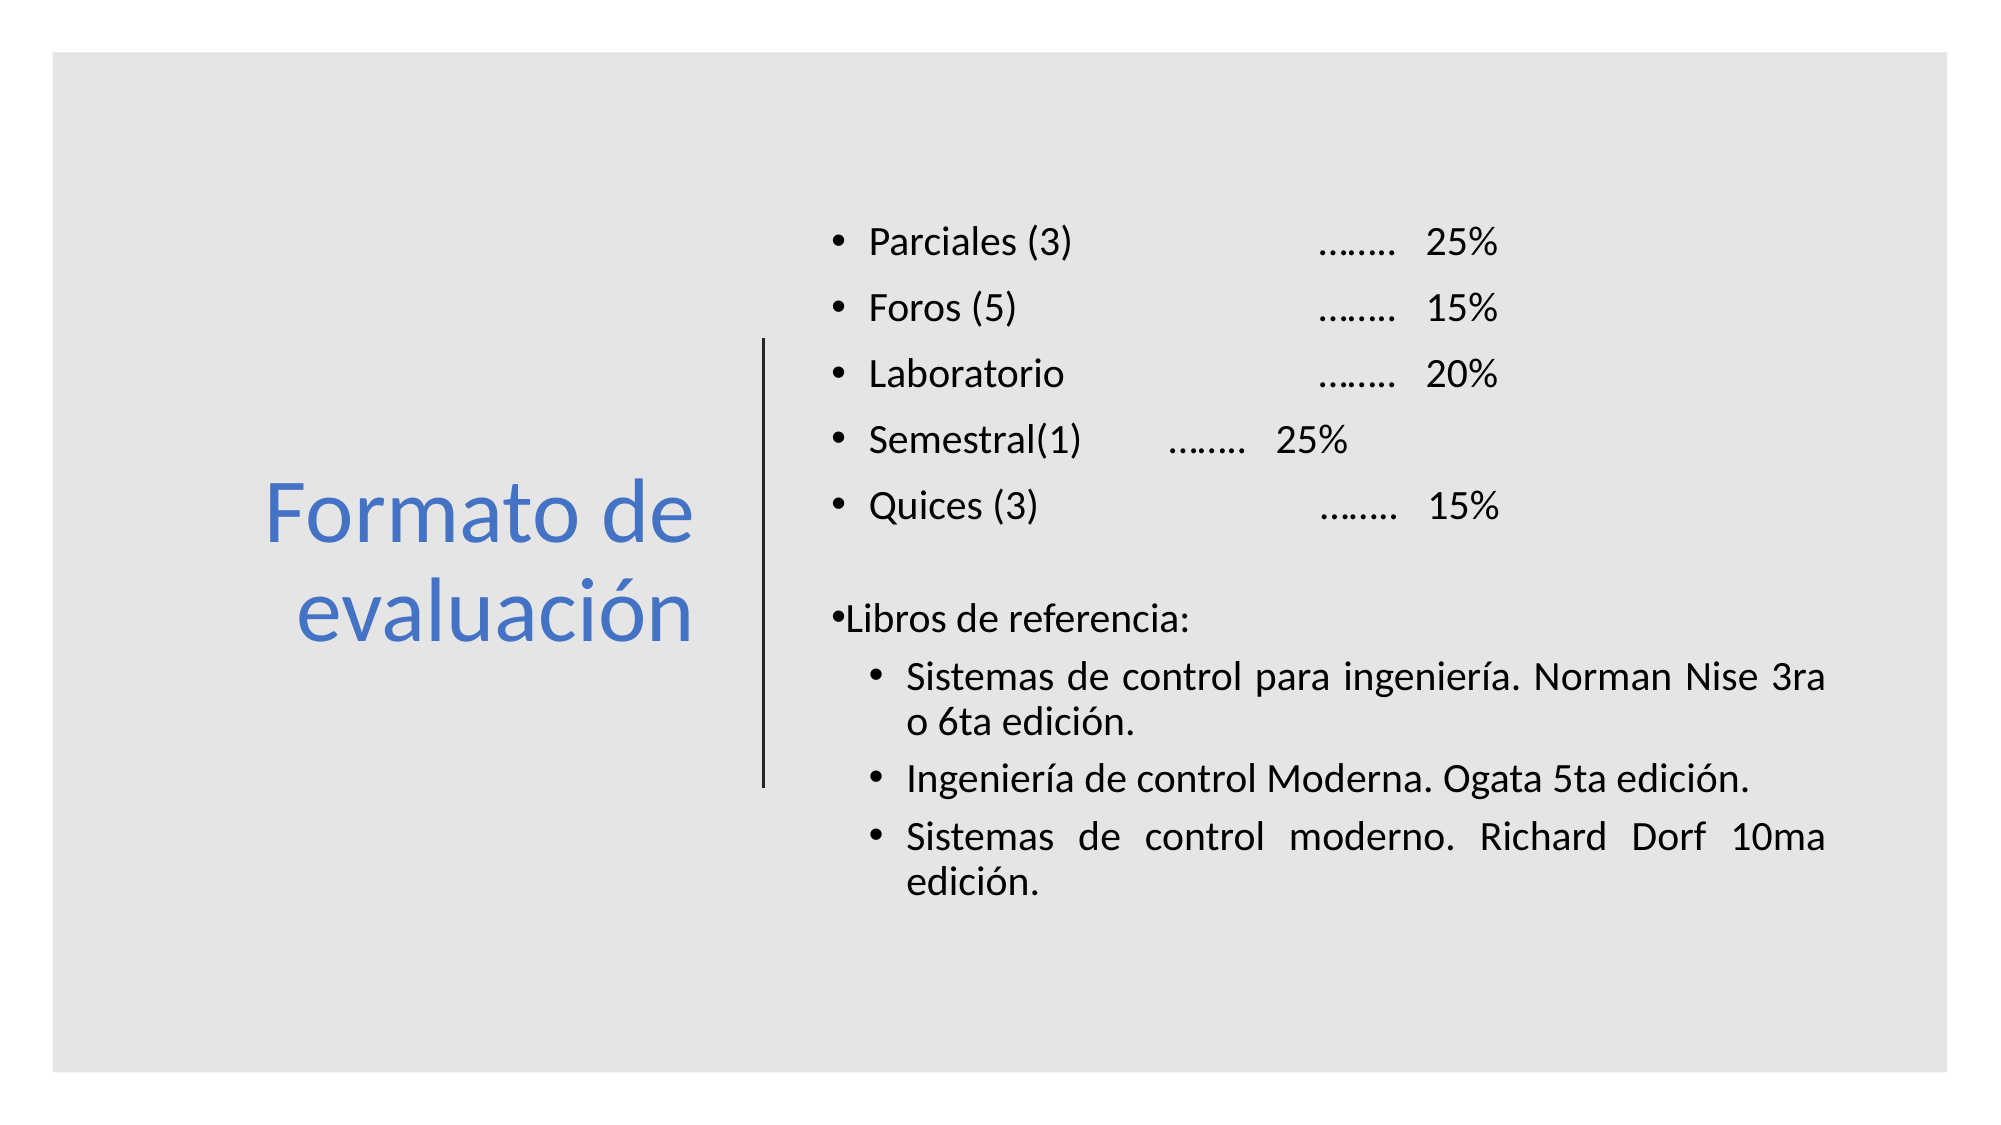

# Formato de evaluación
Parciales (3)   		……..   25%
Foros (5)  		……..   15%
Laboratorio		……..   20%
Semestral(1)      	……..   25%
Quices (3)	                ……..   15%
Libros de referencia:
Sistemas de control para ingeniería. Norman Nise 3ra o 6ta edición.
Ingeniería de control Moderna. Ogata 5ta edición.
Sistemas de control moderno. Richard Dorf 10ma edición.